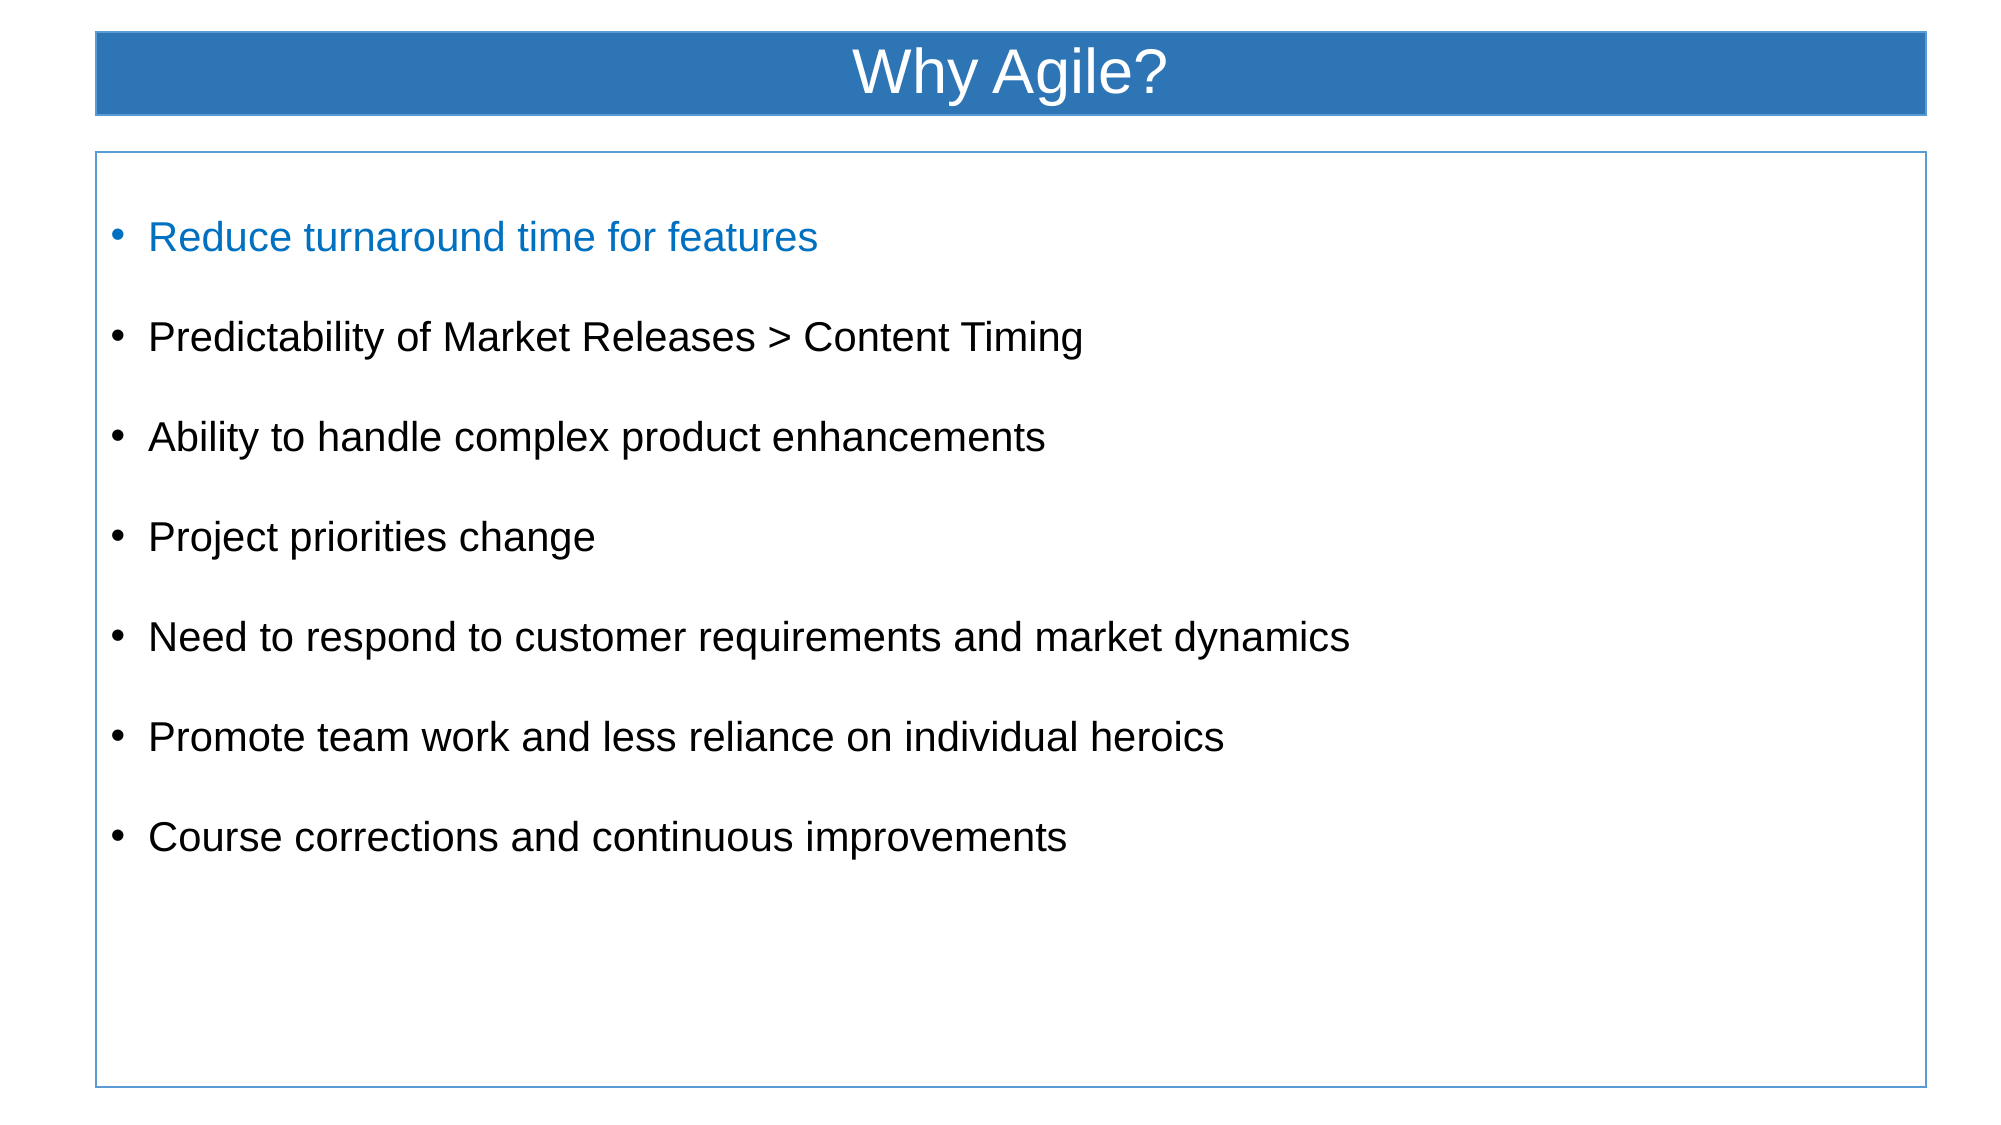

# Why Agile?
Reduce turnaround time for features
Predictability of Market Releases > Content Timing
Ability to handle complex product enhancements
Project priorities change
Need to respond to customer requirements and market dynamics
Promote team work and less reliance on individual heroics
Course corrections and continuous improvements